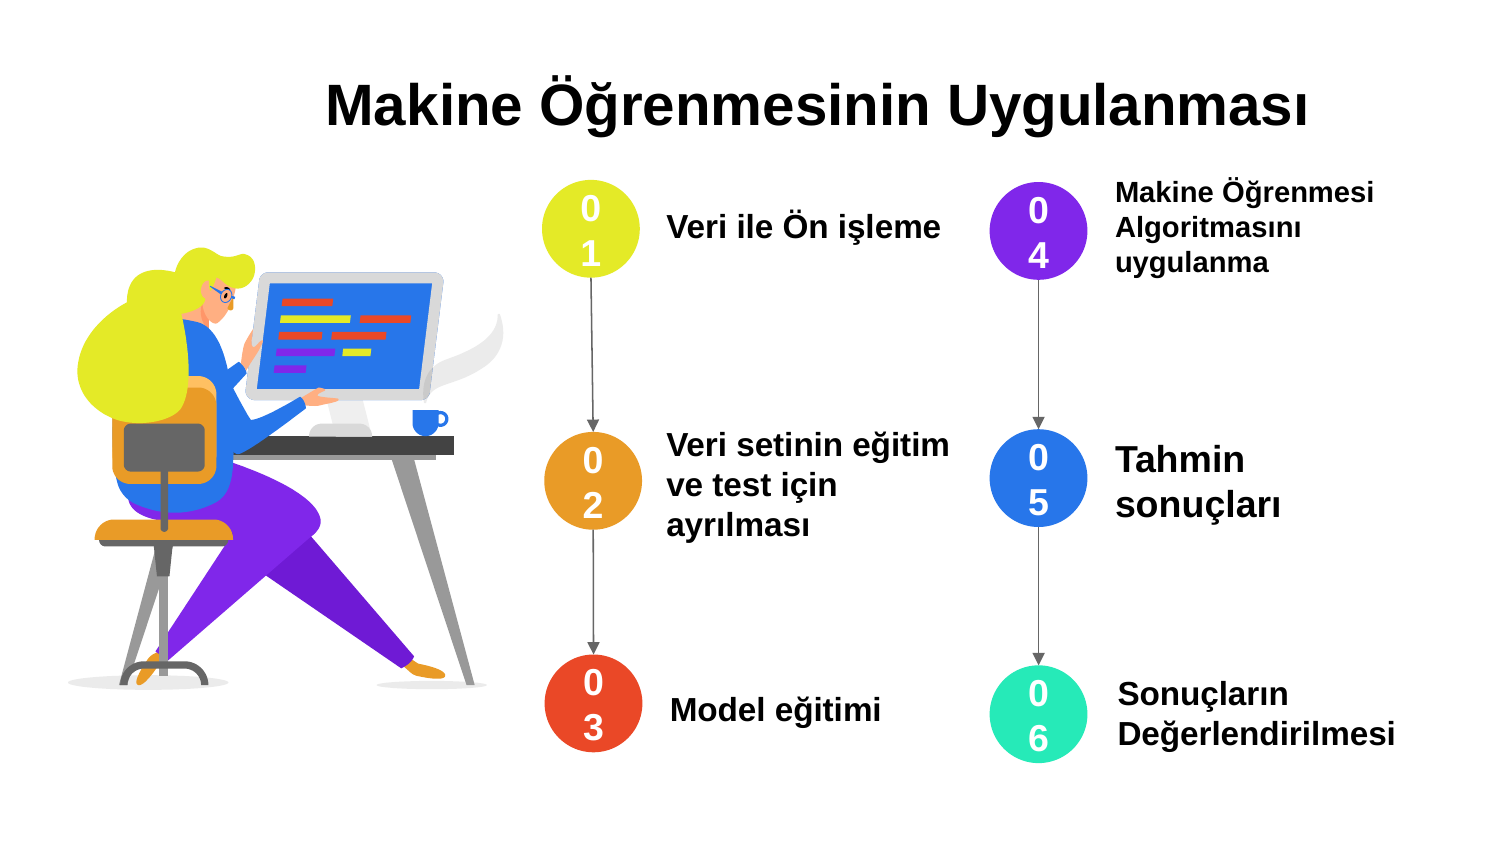

# Makine Öğrenmesinin Uygulanması
01
Makine Öğrenmesi Algoritmasını uygulanma
04
Model eğitimi
 Veri ile Ön işleme
02

05
Tahmin sonuçları
Veri setinin eğitim ve test için ayrılması
03
06
Sonuçların Değerlendirilmesi